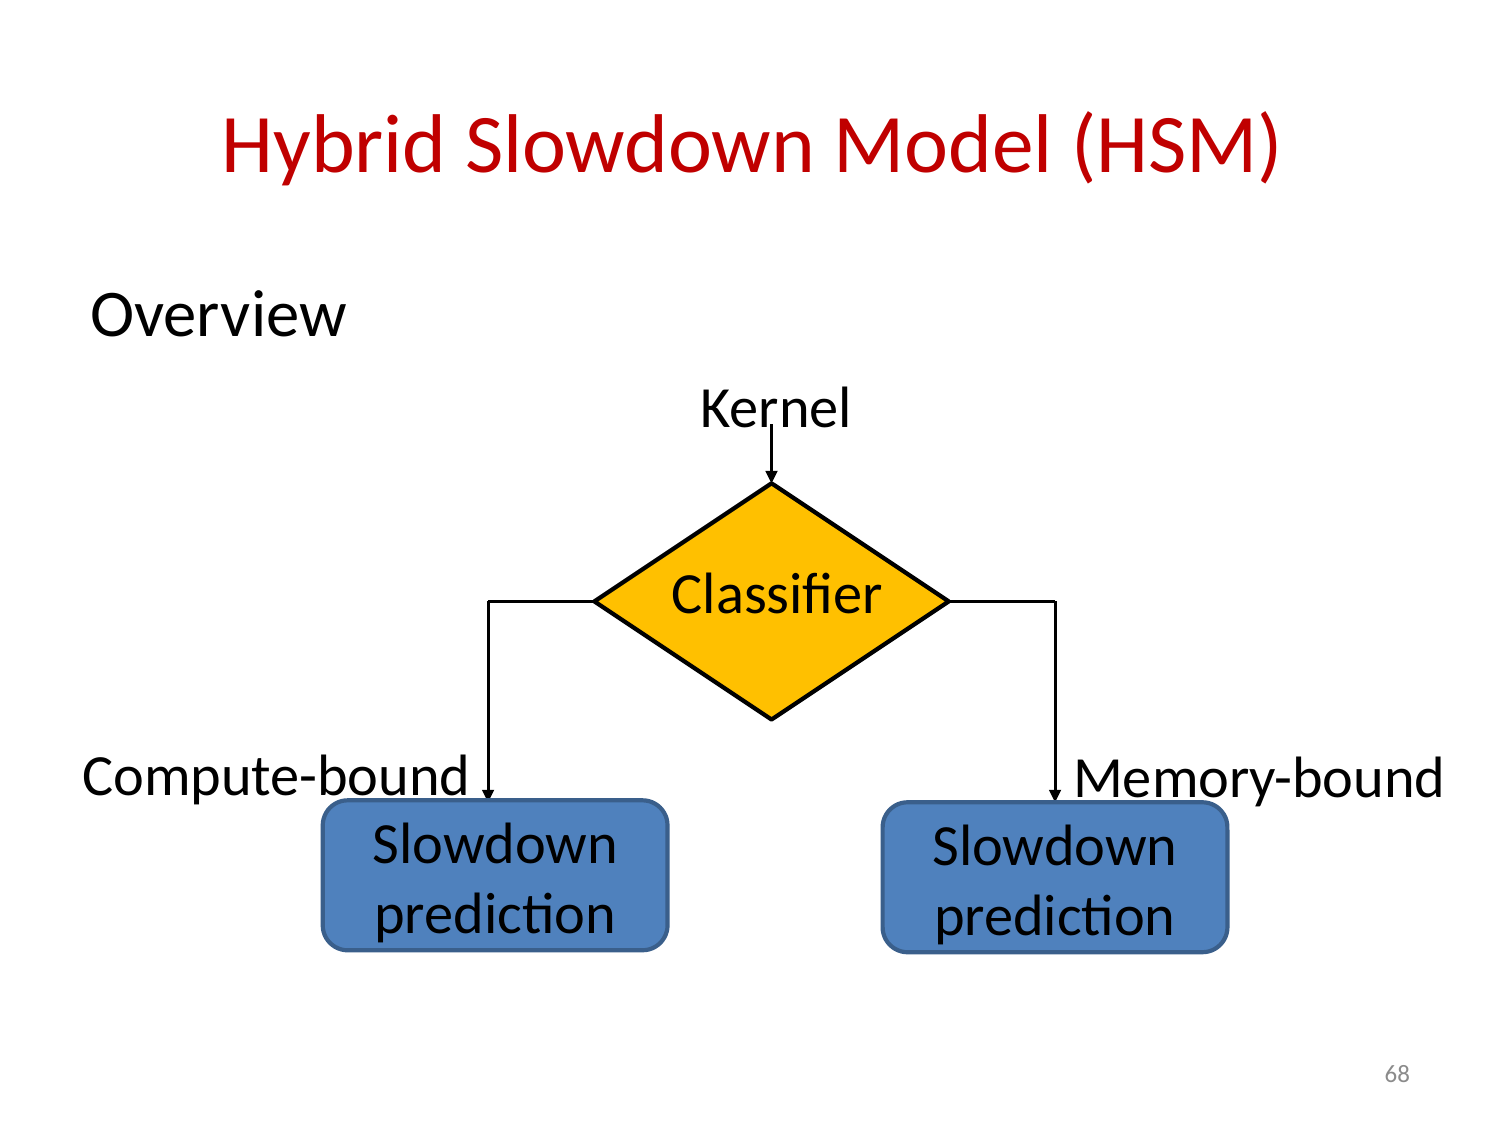

# Hybrid Slowdown Model (HSM)
Overview

Kernel

Classifier
Compute-bound
Memory-bound
Slowdown
prediction
Slowdown
prediction
68